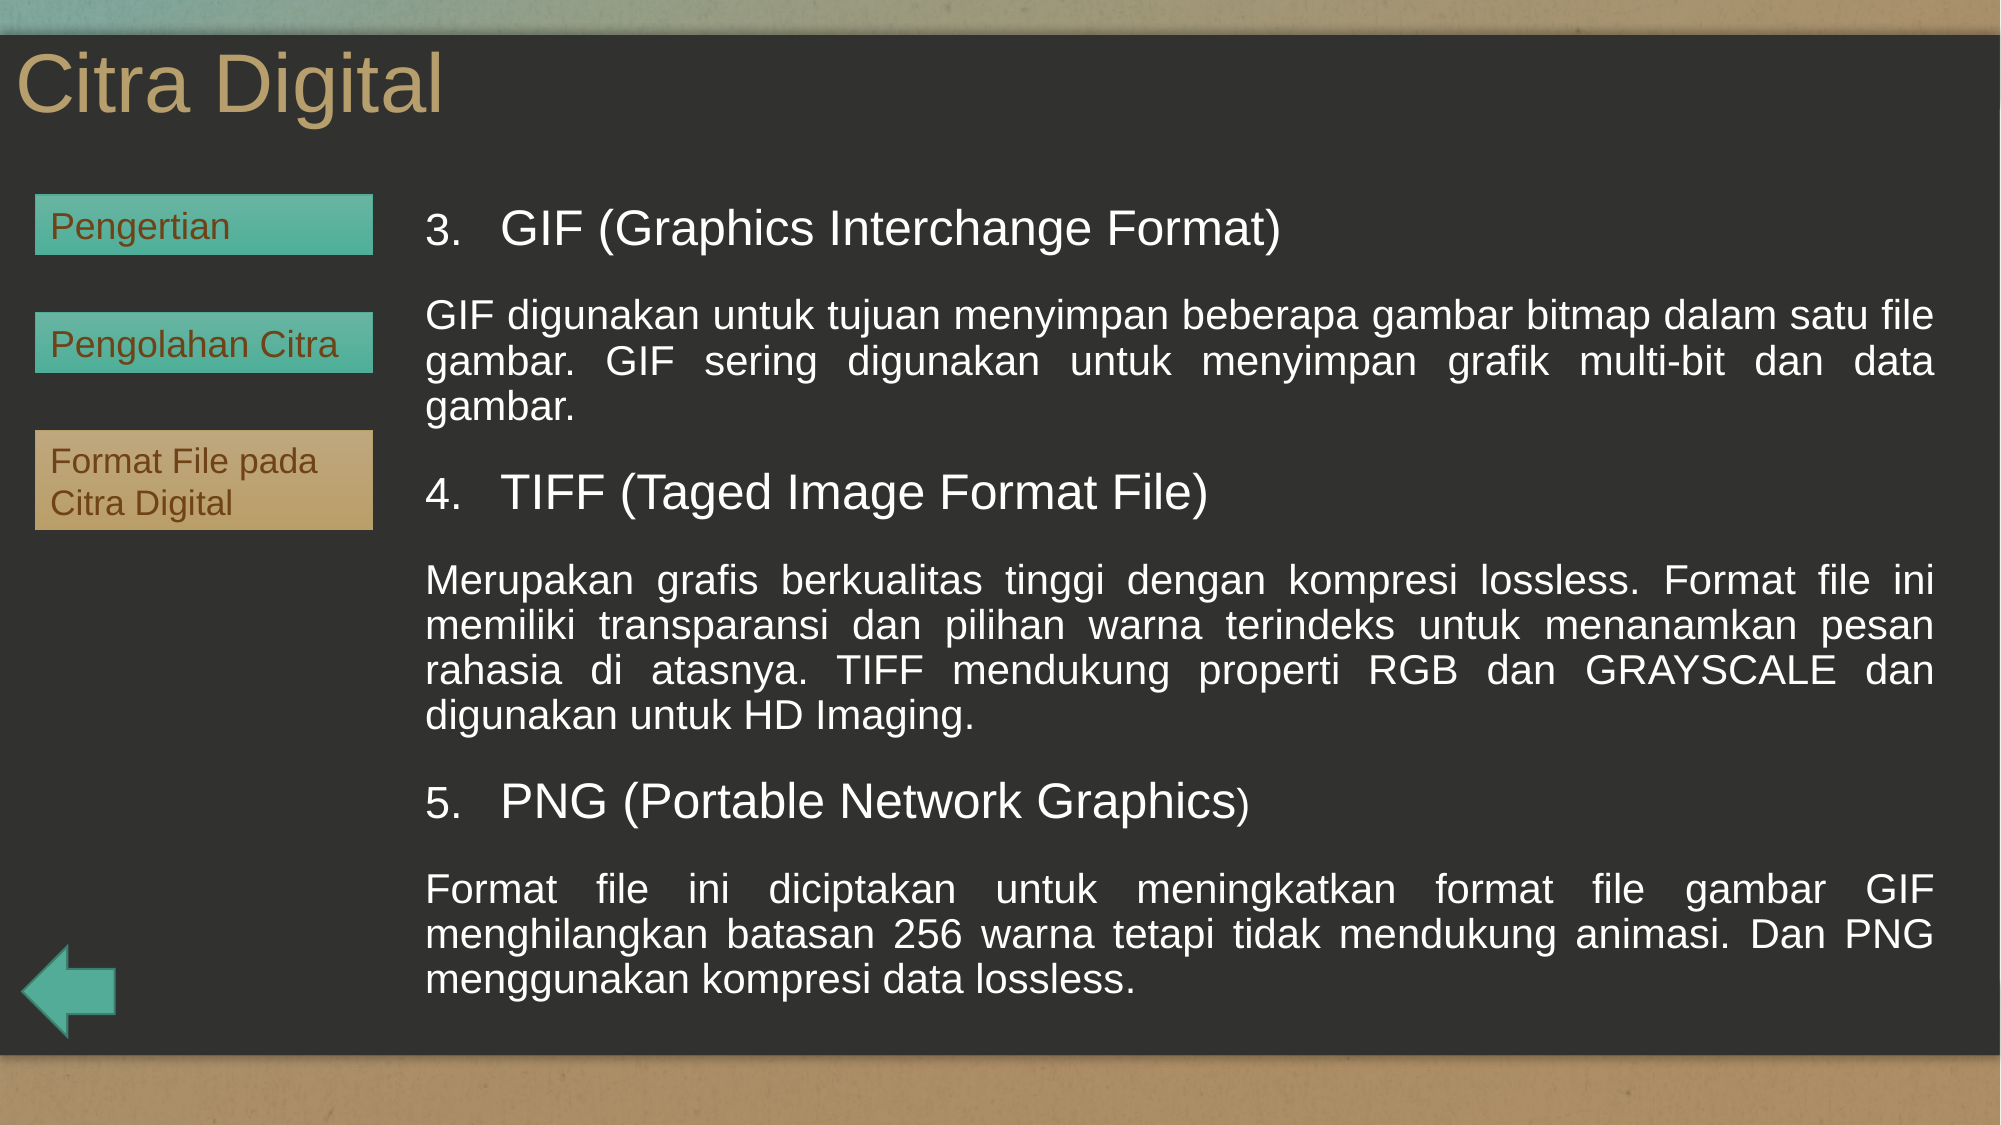

# Citra Digital
Pengertian
GIF (Graphics Interchange Format)
GIF digunakan untuk tujuan menyimpan beberapa gambar bitmap dalam satu file gambar. GIF sering digunakan untuk menyimpan grafik multi-bit dan data gambar.
TIFF (Taged Image Format File)
Merupakan grafis berkualitas tinggi dengan kompresi lossless. Format file ini memiliki transparansi dan pilihan warna terindeks untuk menanamkan pesan rahasia di atasnya. TIFF mendukung properti RGB dan GRAYSCALE dan digunakan untuk HD Imaging.
PNG (Portable Network Graphics)
Format file ini diciptakan untuk meningkatkan format file gambar GIF menghilangkan batasan 256 warna tetapi tidak mendukung animasi. Dan PNG menggunakan kompresi data lossless.
Pengolahan Citra
Format File pada Citra Digital